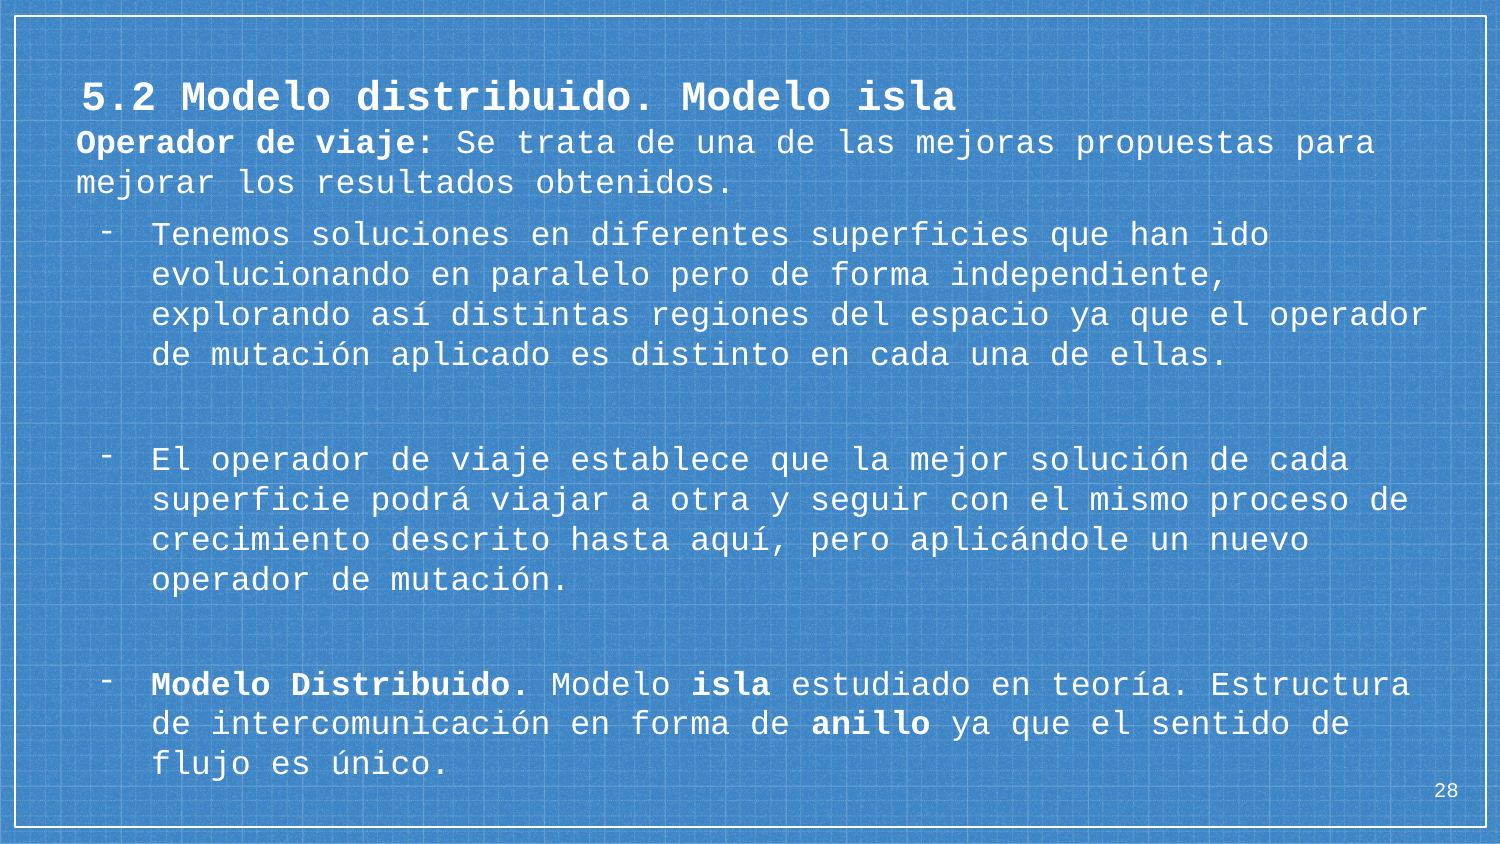

5.2 Modelo distribuido. Modelo isla
Operador de viaje: Se trata de una de las mejoras propuestas para mejorar los resultados obtenidos.
Tenemos soluciones en diferentes superficies que han ido evolucionando en paralelo pero de forma independiente, explorando así distintas regiones del espacio ya que el operador de mutación aplicado es distinto en cada una de ellas.

El operador de viaje establece que la mejor solución de cada superficie podrá viajar a otra y seguir con el mismo proceso de crecimiento descrito hasta aquí, pero aplicándole un nuevo operador de mutación.

Modelo Distribuido. Modelo isla estudiado en teoría. Estructura de intercomunicación en forma de anillo ya que el sentido de flujo es único.

28